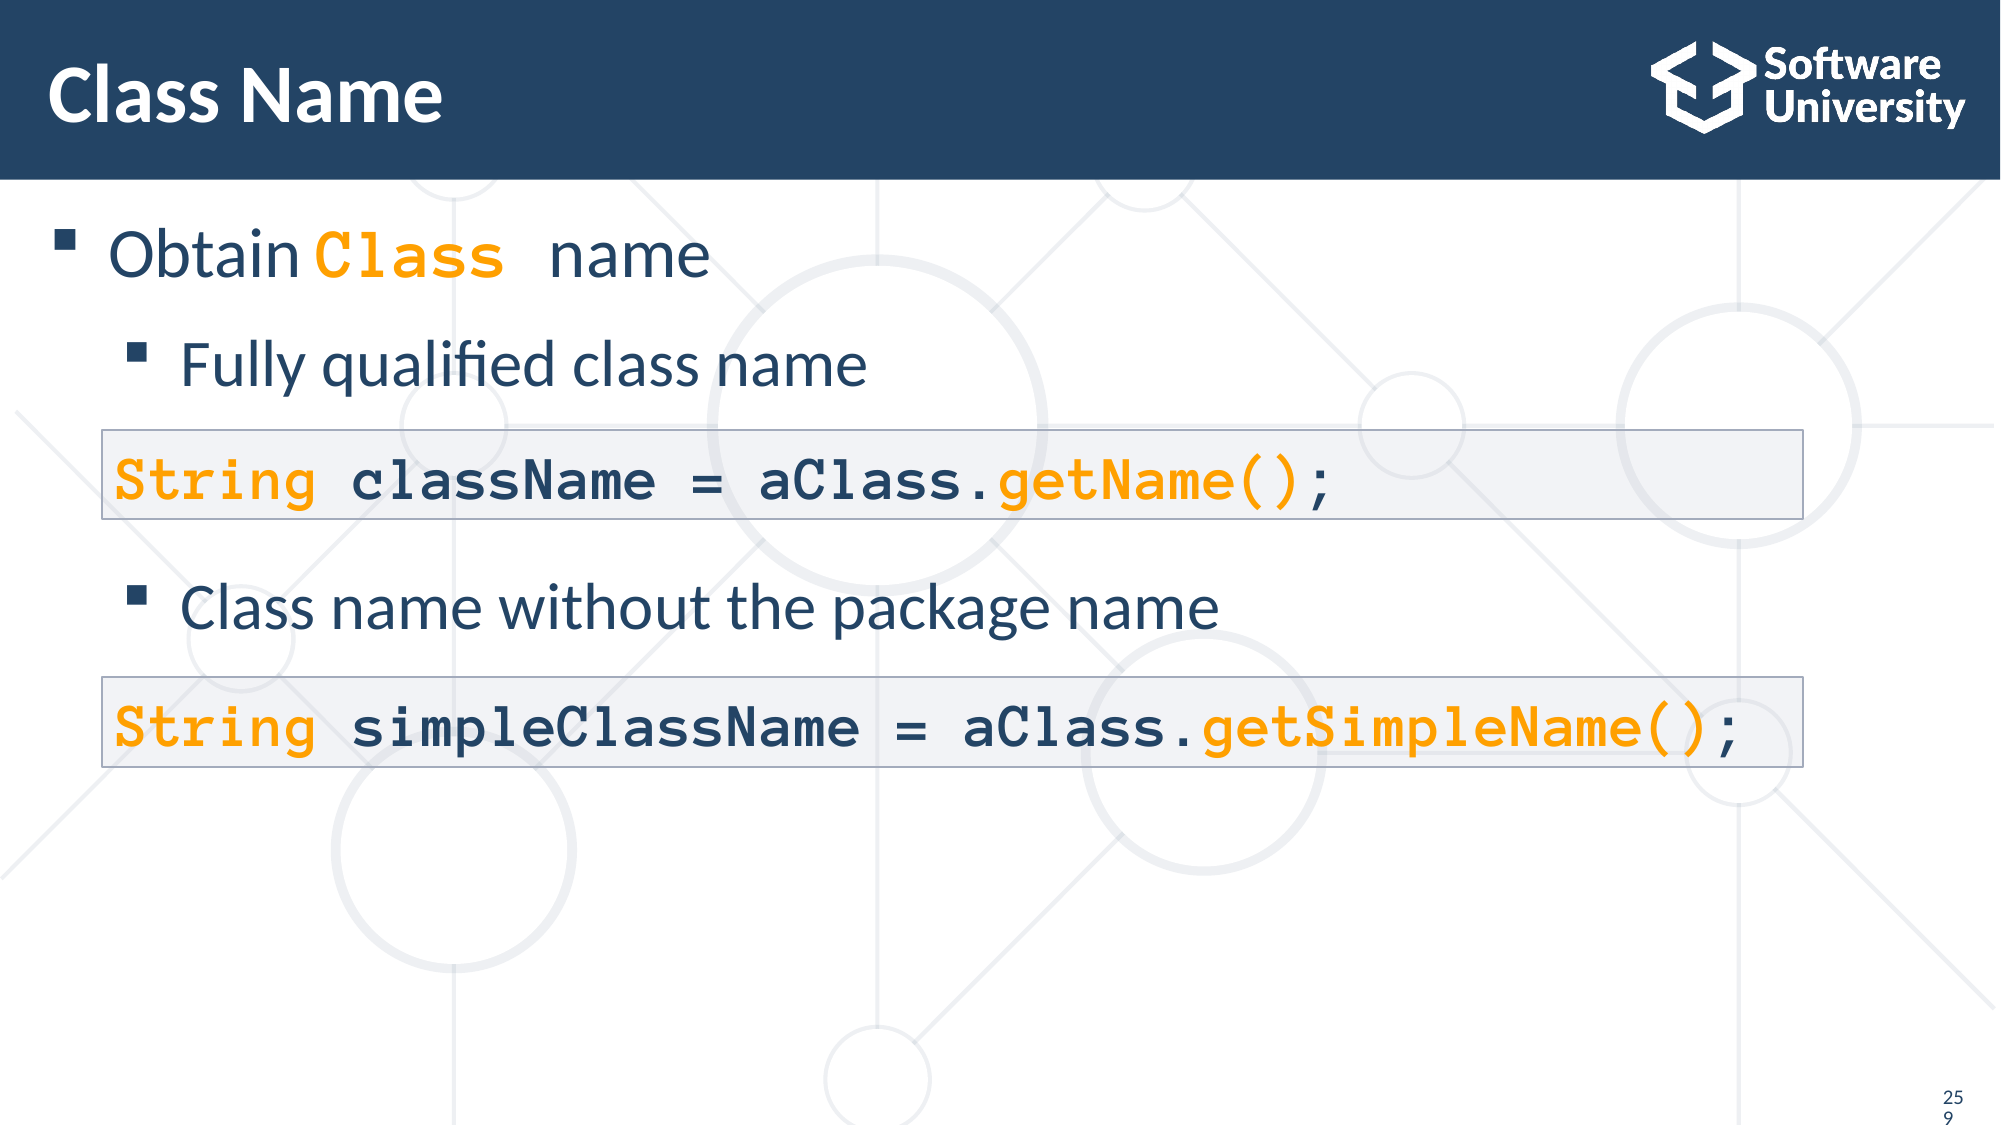

# Class Name
Obtain Class name
Fully qualified class name

Class name without the package name
String className = aClass.getName();
String simpleClassName = aClass.getSimpleName();
259